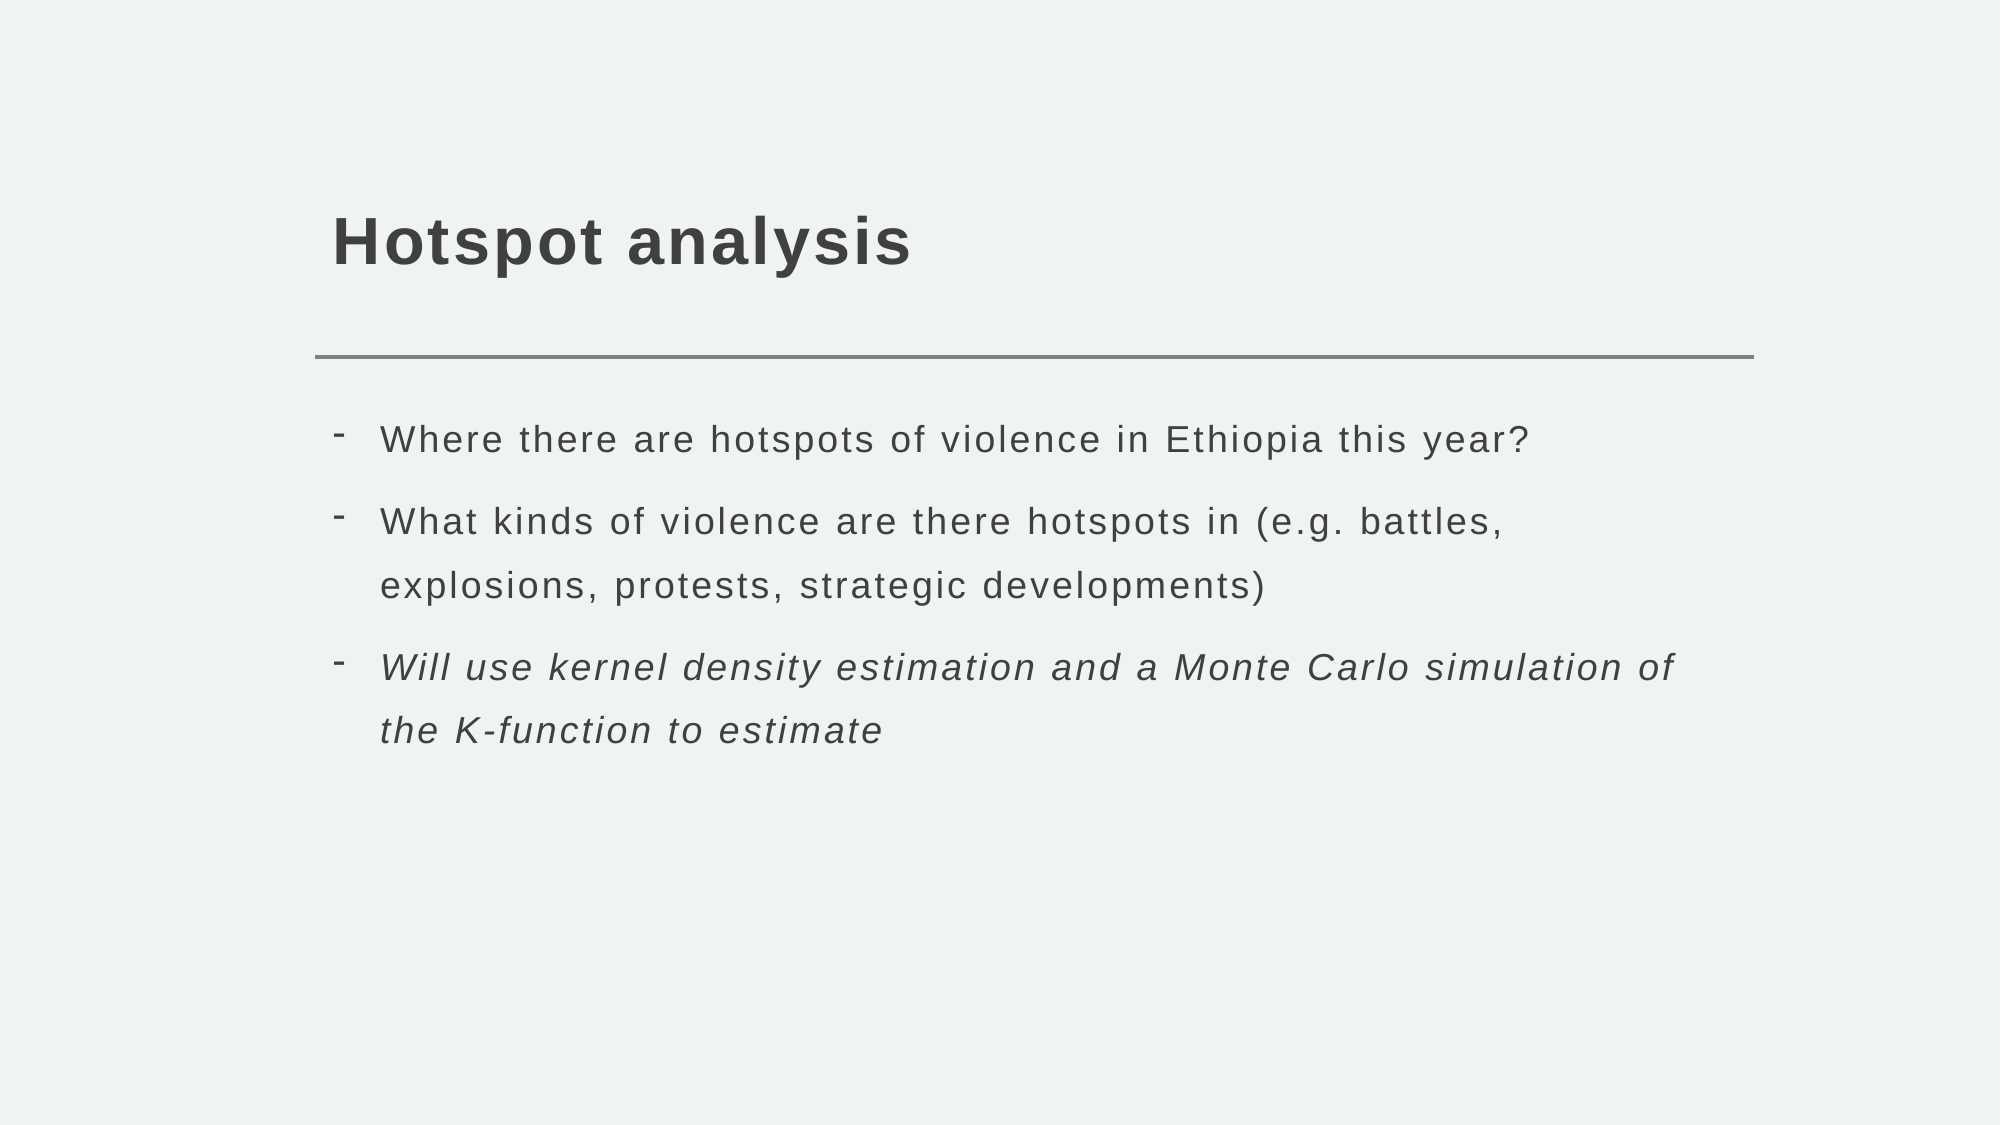

# Hotspot analysis
Where there are hotspots of violence in Ethiopia this year?
What kinds of violence are there hotspots in (e.g. battles, explosions, protests, strategic developments)
Will use kernel density estimation and a Monte Carlo simulation of the K-function to estimate